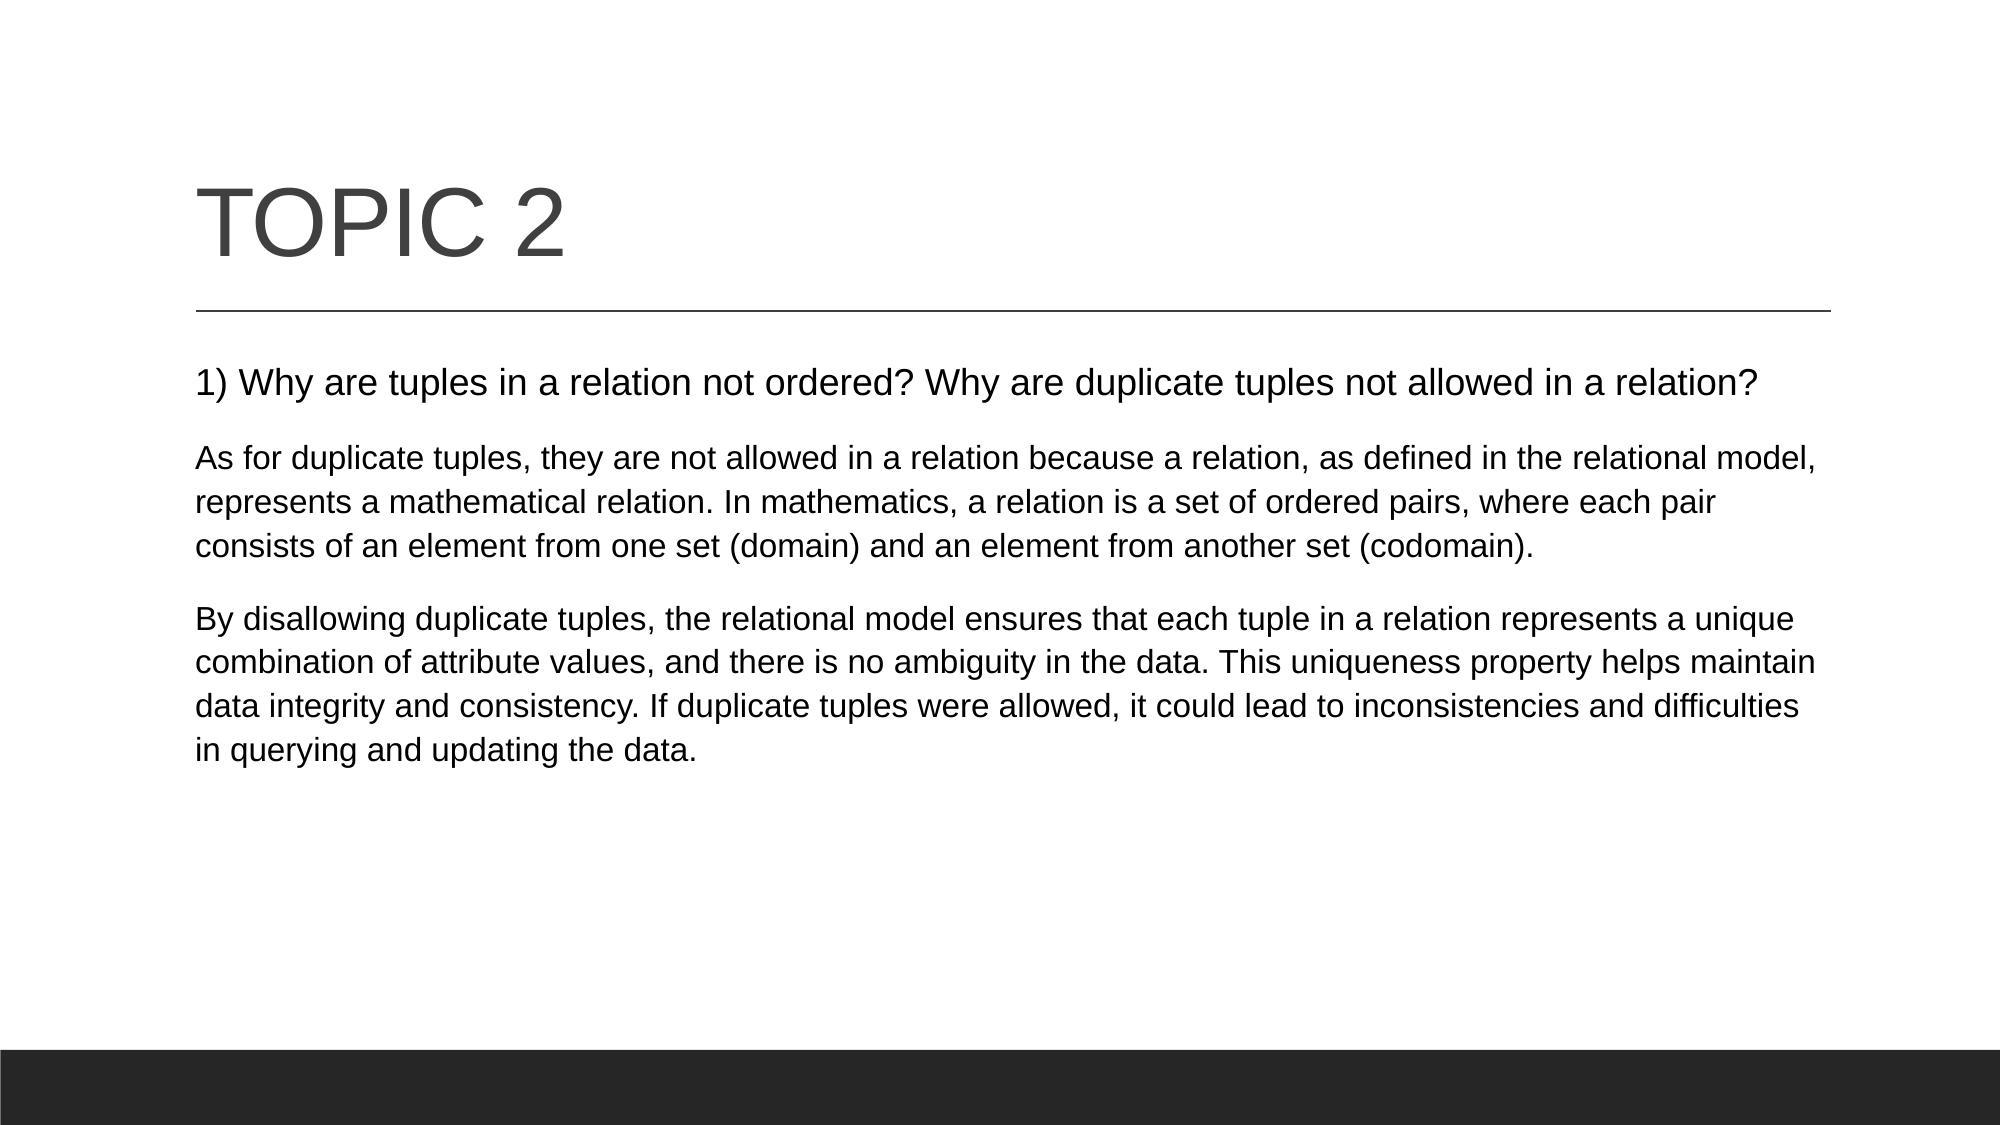

# TOPIC 2
1) Why are tuples in a relation not ordered? Why are duplicate tuples not allowed in a relation?
As for duplicate tuples, they are not allowed in a relation because a relation, as defined in the relational model, represents a mathematical relation. In mathematics, a relation is a set of ordered pairs, where each pair consists of an element from one set (domain) and an element from another set (codomain).
By disallowing duplicate tuples, the relational model ensures that each tuple in a relation represents a unique combination of attribute values, and there is no ambiguity in the data. This uniqueness property helps maintain data integrity and consistency. If duplicate tuples were allowed, it could lead to inconsistencies and difficulties in querying and updating the data.